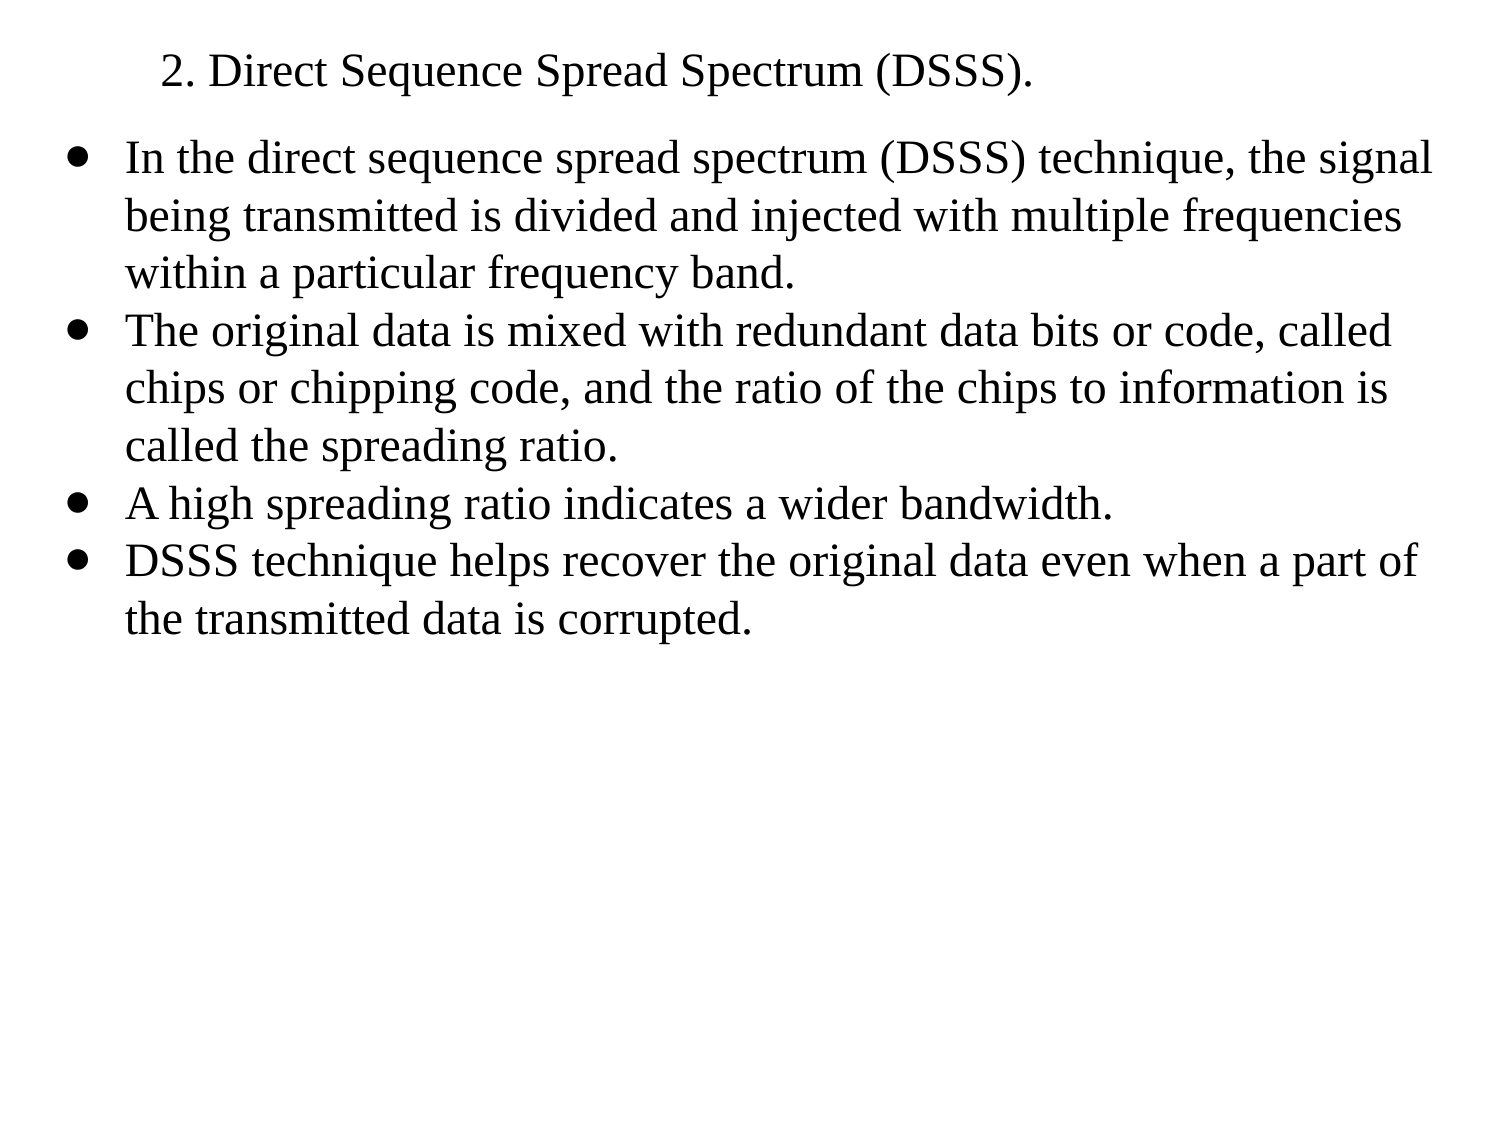

# 2. Direct Sequence Spread Spectrum (DSSS).
In the direct sequence spread spectrum (DSSS) technique, the signal being transmitted is divided and injected with multiple frequencies within a particular frequency band.
The original data is mixed with redundant data bits or code, called chips or chipping code, and the ratio of the chips to information is called the spreading ratio.
A high spreading ratio indicates a wider bandwidth.
DSSS technique helps recover the original data even when a part of the transmitted data is corrupted.